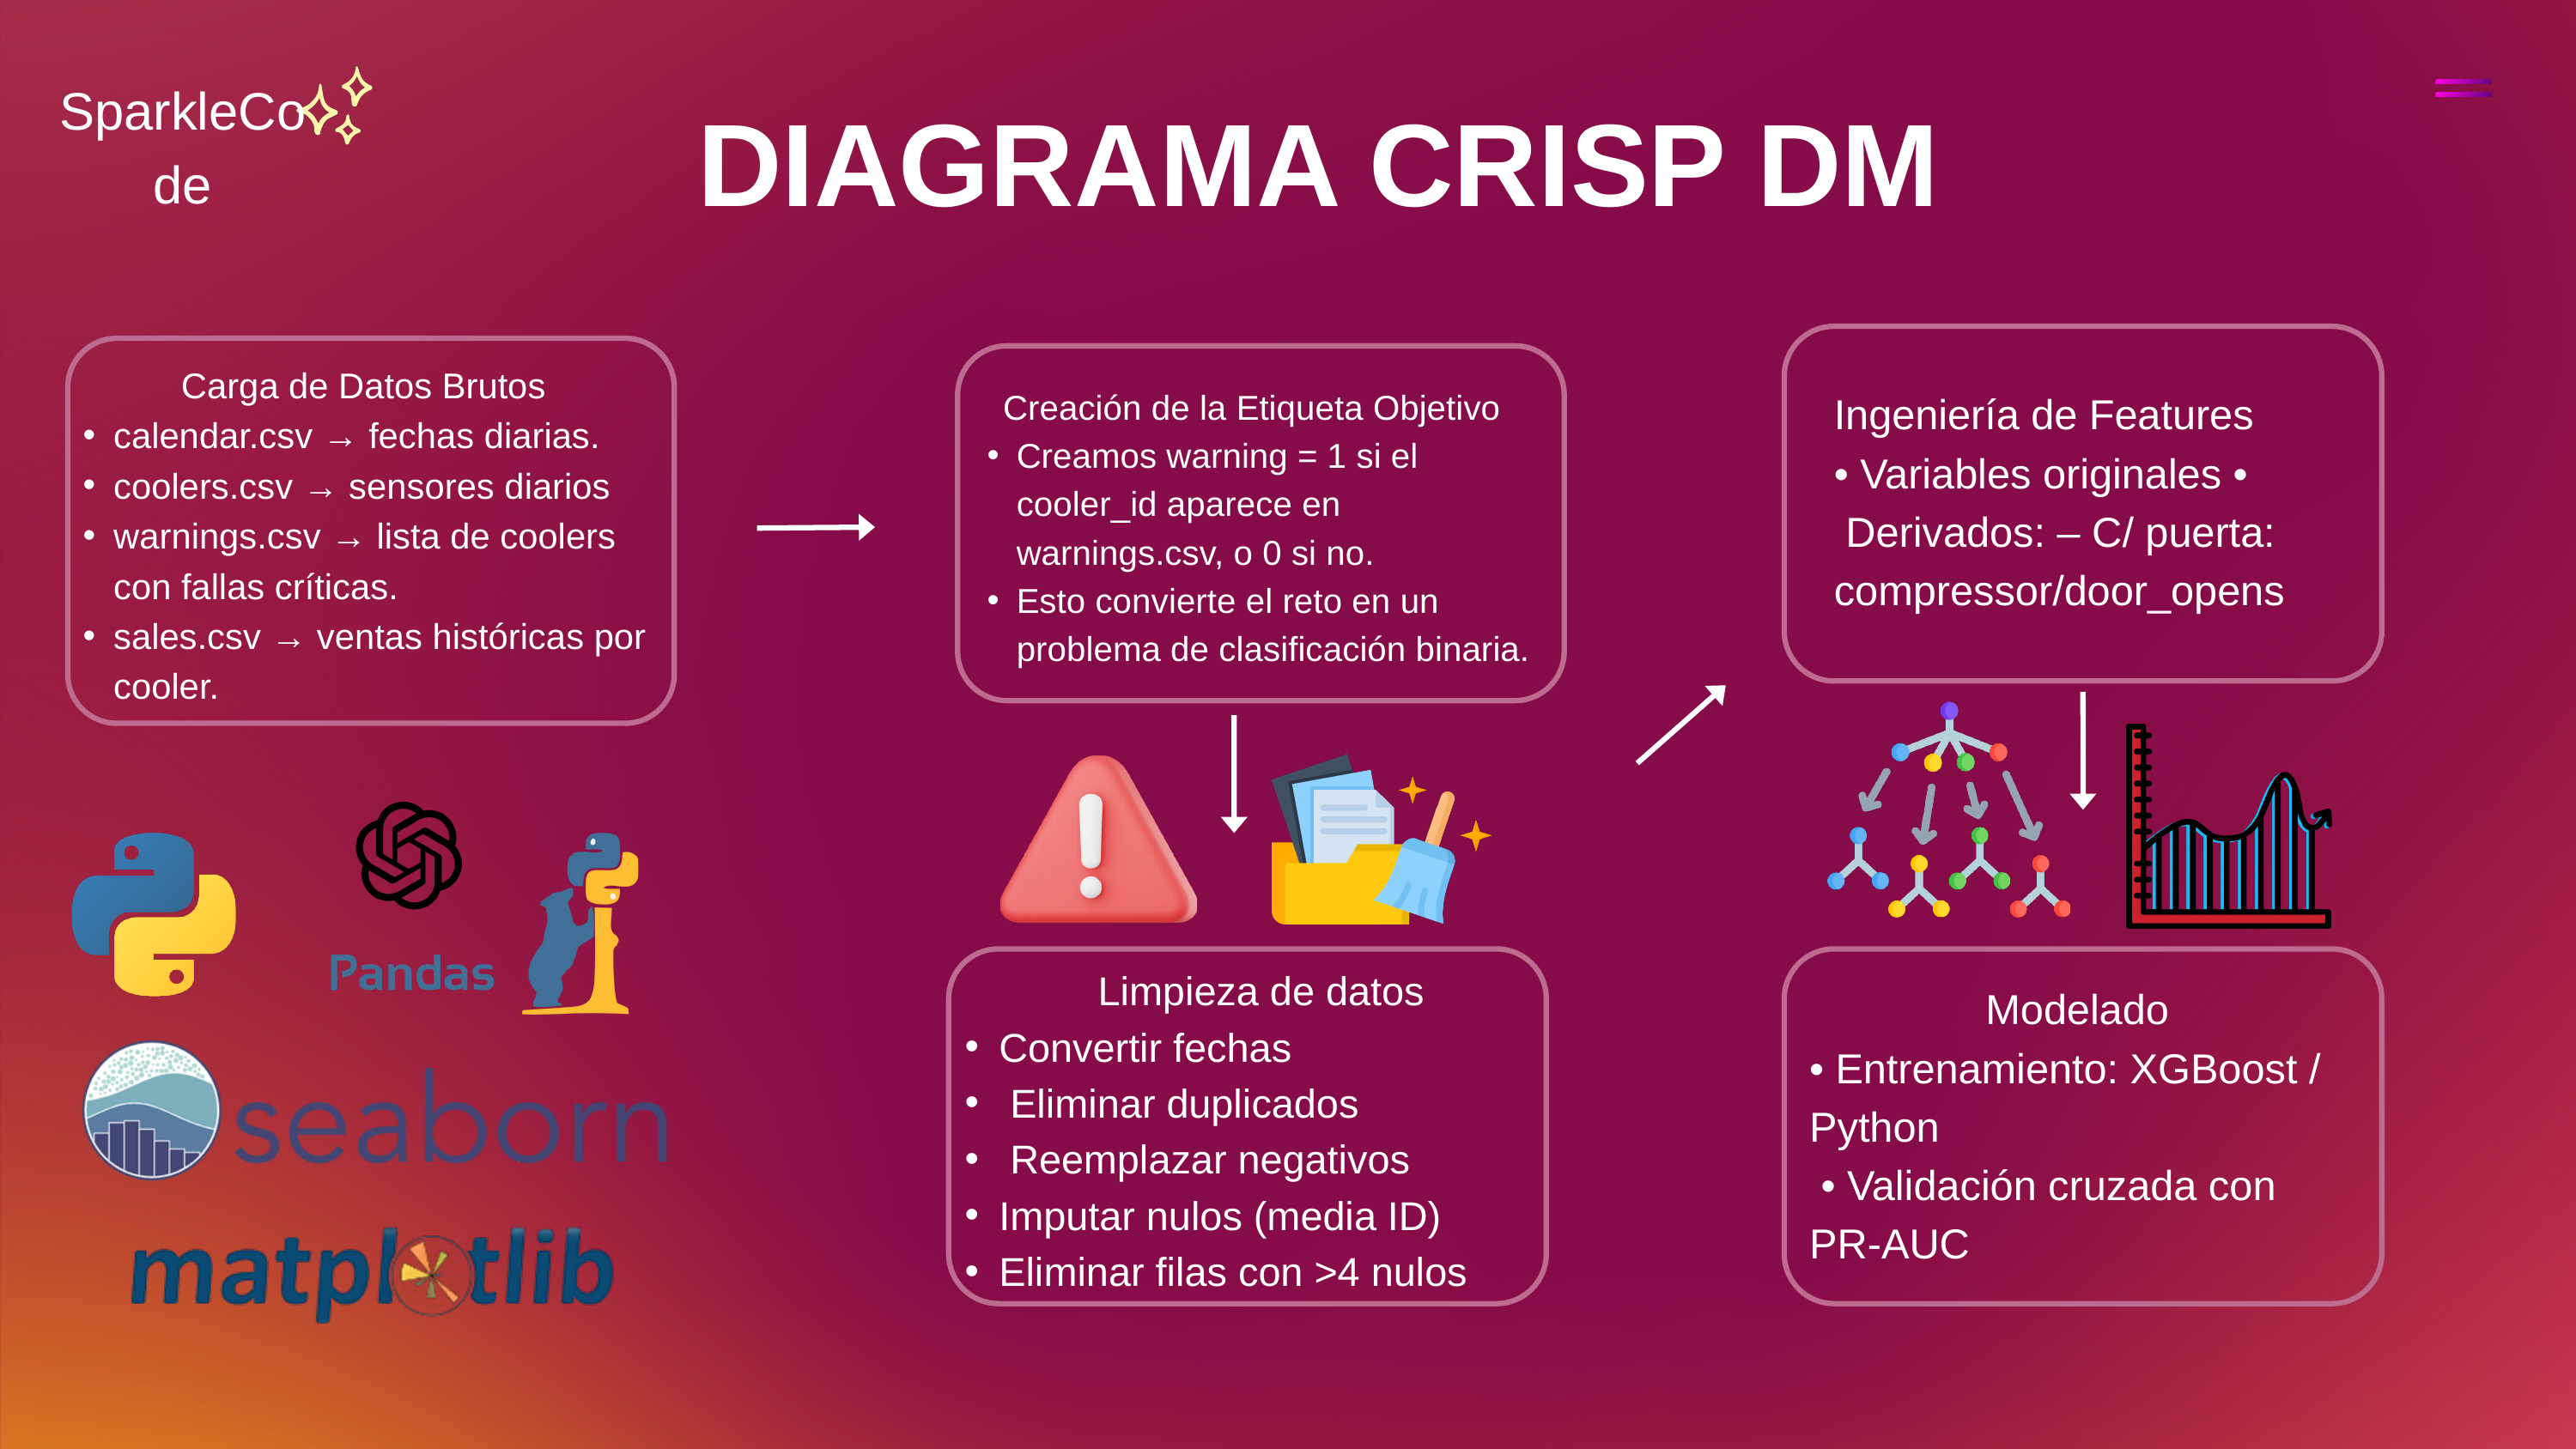

DIAGRAMA CRISP DM

SparkleCode

Carga de Datos Brutos
calendar.csv → fechas diarias.
coolers.csv → sensores diarios
warnings.csv → lista de coolers con fallas críticas.
sales.csv → ventas históricas por cooler.
Creación de la Etiqueta Objetivo
Creamos warning = 1 si el cooler_id aparece en warnings.csv, o 0 si no.
Esto convierte el reto en un problema de clasificación binaria.
Ingeniería de Features
• Variables originales •
 Derivados: – C/ puerta:  compressor/door_opens

Limpieza de datos
Convertir fechas
 Eliminar duplicados
 Reemplazar negativos
Imputar nulos (media ID)
Eliminar filas con >4 nulos

Modelado
• Entrenamiento: XGBoost / Python
 • Validación cruzada con PR‑AUC